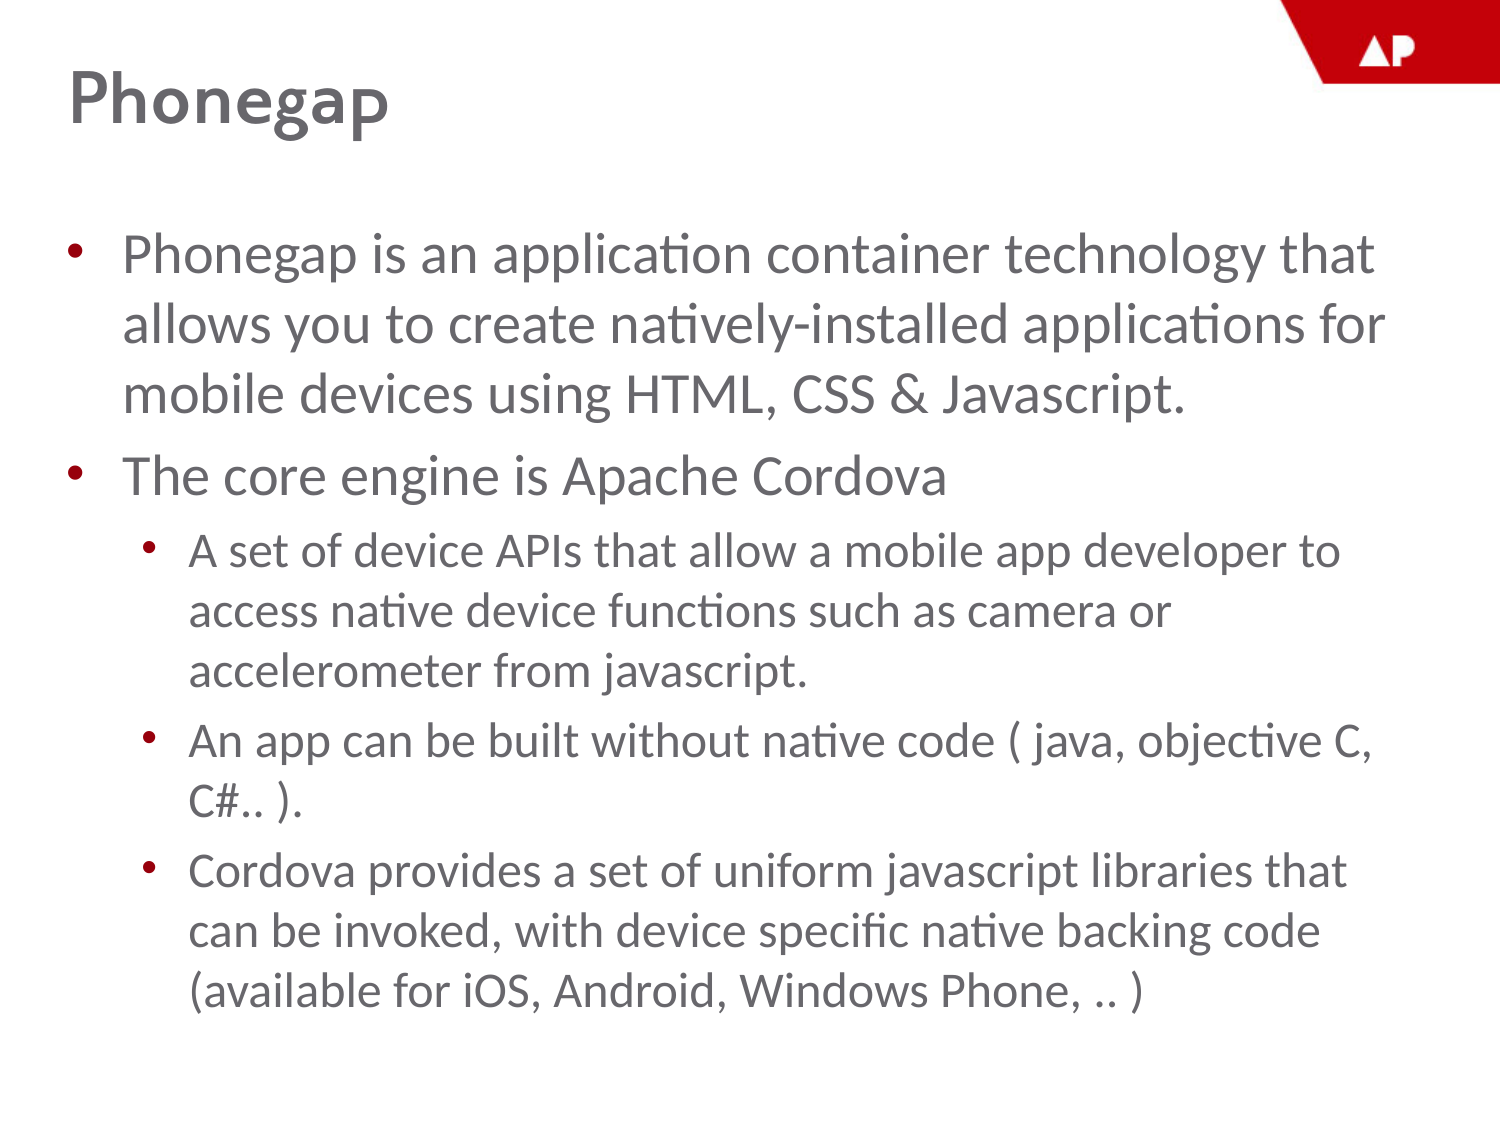

# Phonegap
Phonegap is an application container technology that allows you to create natively-installed applications for mobile devices using HTML, CSS & Javascript.
The core engine is Apache Cordova
A set of device APIs that allow a mobile app developer to access native device functions such as camera or accelerometer from javascript.
An app can be built without native code ( java, objective C, C#.. ).
Cordova provides a set of uniform javascript libraries that can be invoked, with device specific native backing code (available for iOS, Android, Windows Phone, .. )